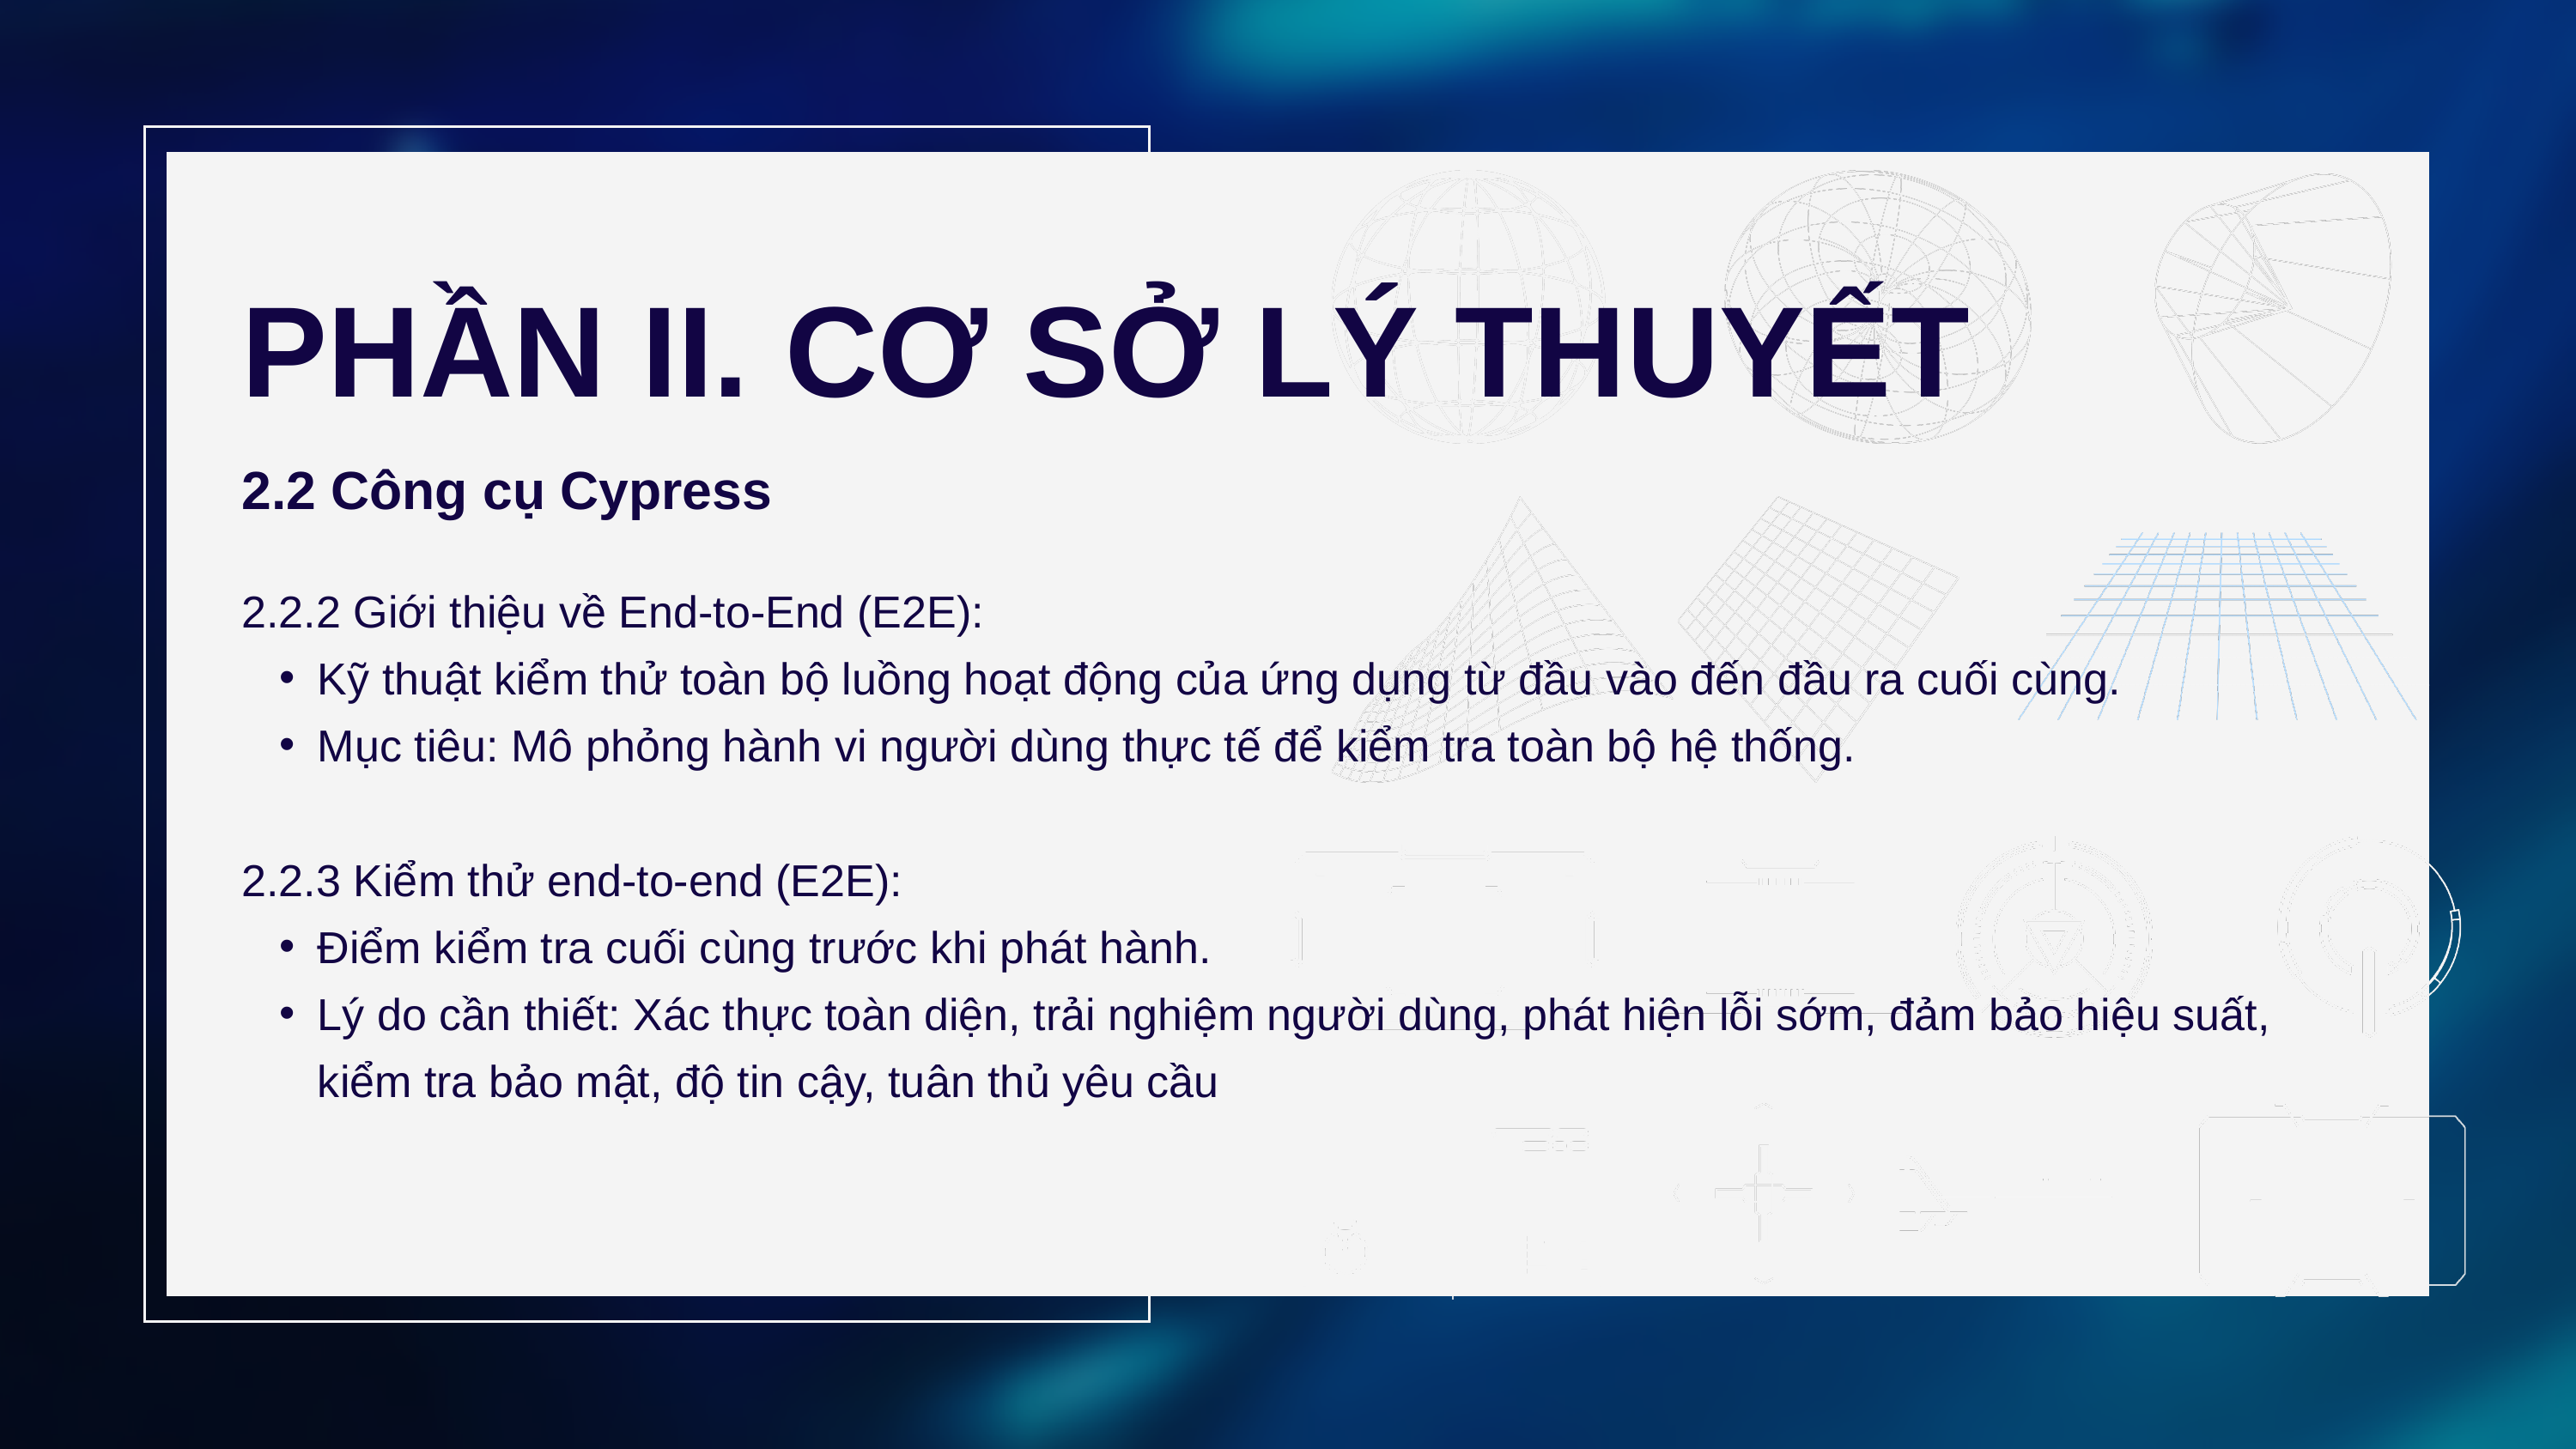

PHẦN II. CƠ SỞ LÝ THUYẾT
2.2 Công cụ Cypress

2.2.2 Giới thiệu về End-to-End (E2E):
Kỹ thuật kiểm thử toàn bộ luồng hoạt động của ứng dụng từ đầu vào đến đầu ra cuối cùng.
Mục tiêu: Mô phỏng hành vi người dùng thực tế để kiểm tra toàn bộ hệ thống.

2.2.3 Kiểm thử end-to-end (E2E):
Điểm kiểm tra cuối cùng trước khi phát hành.
Lý do cần thiết: Xác thực toàn diện, trải nghiệm người dùng, phát hiện lỗi sớm, đảm bảo hiệu suất, kiểm tra bảo mật, độ tin cậy, tuân thủ yêu cầu